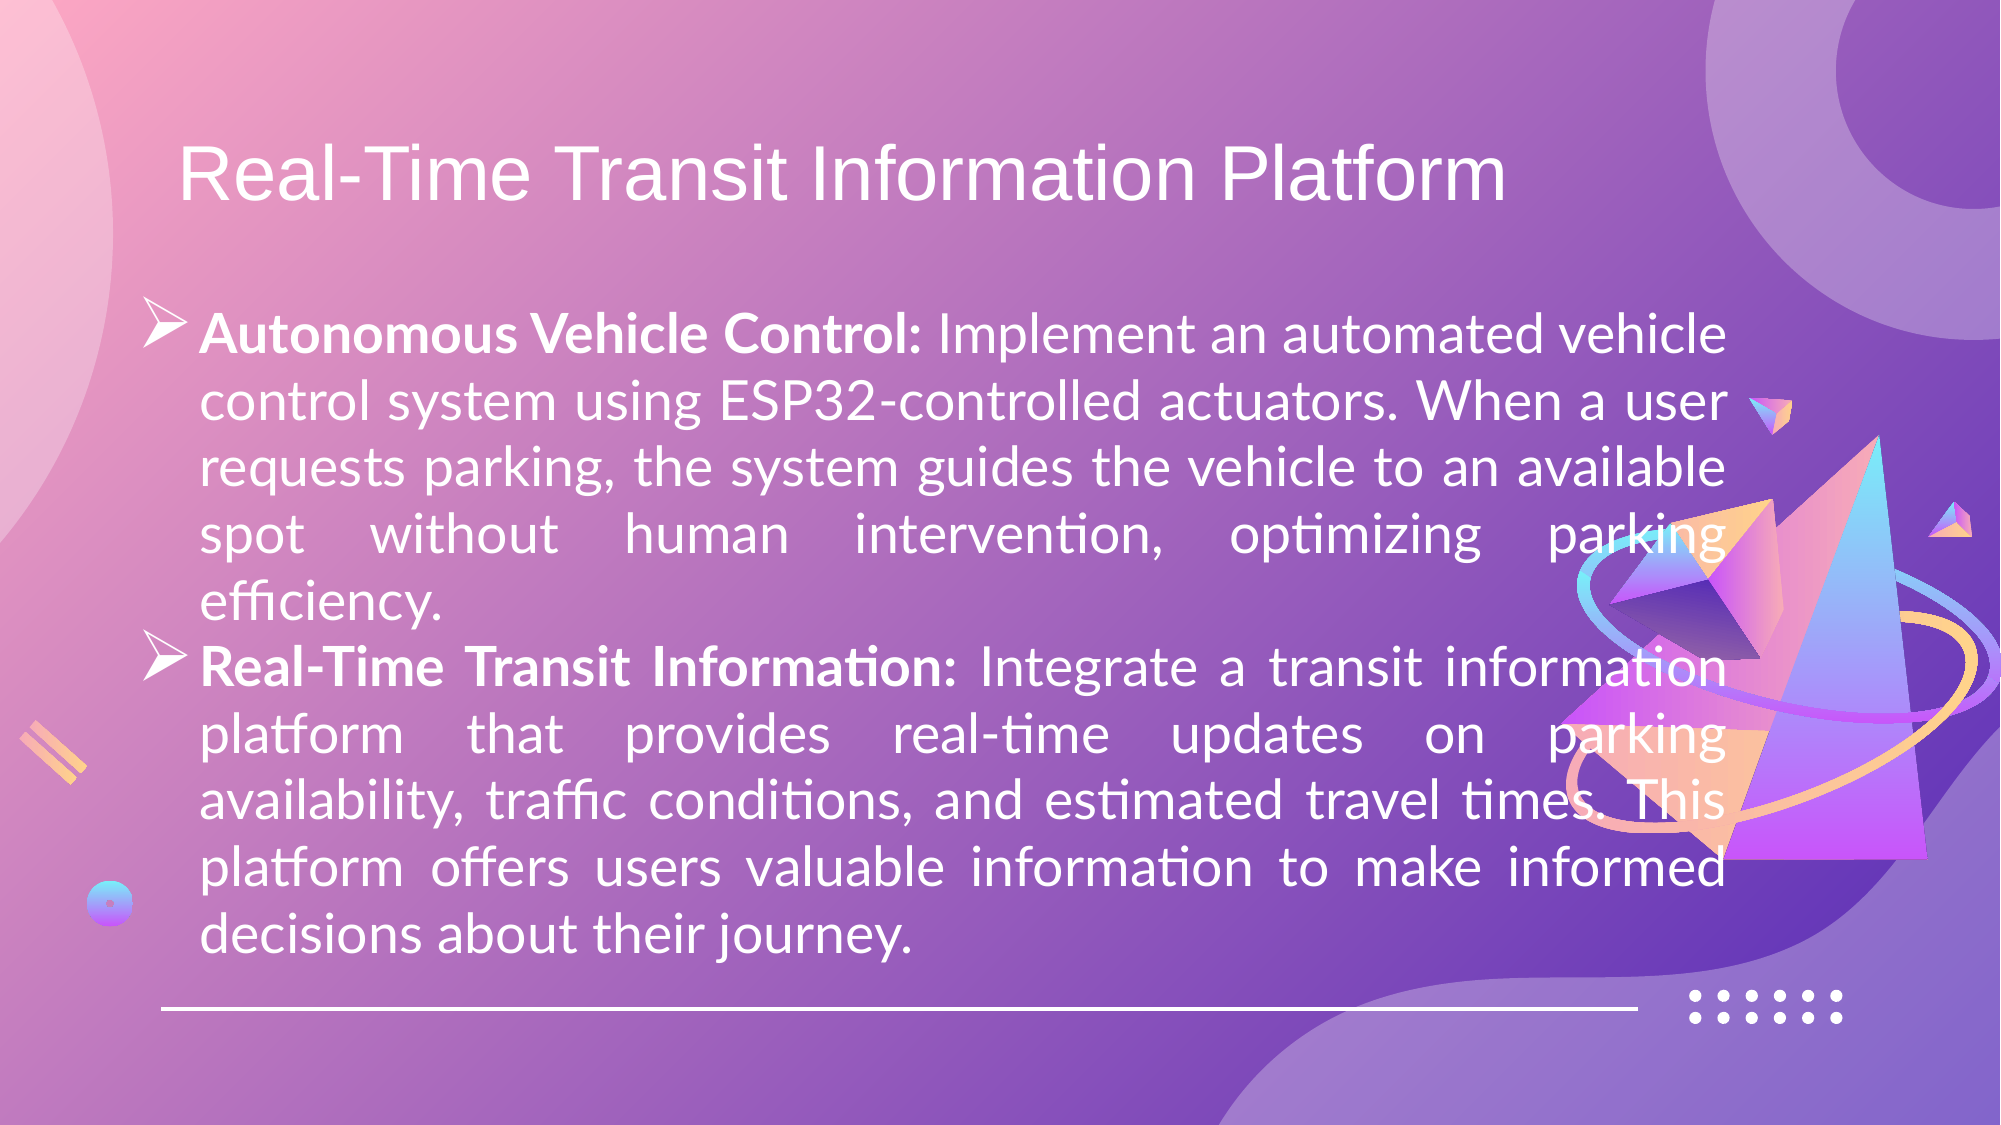

# Real-Time Transit Information Platform
Autonomous Vehicle Control: Implement an automated vehicle control system using ESP32-controlled actuators. When a user requests parking, the system guides the vehicle to an available spot without human intervention, optimizing parking efficiency.
Real-Time Transit Information: Integrate a transit information platform that provides real-time updates on parking availability, traffic conditions, and estimated travel times. This platform offers users valuable information to make informed decisions about their journey.